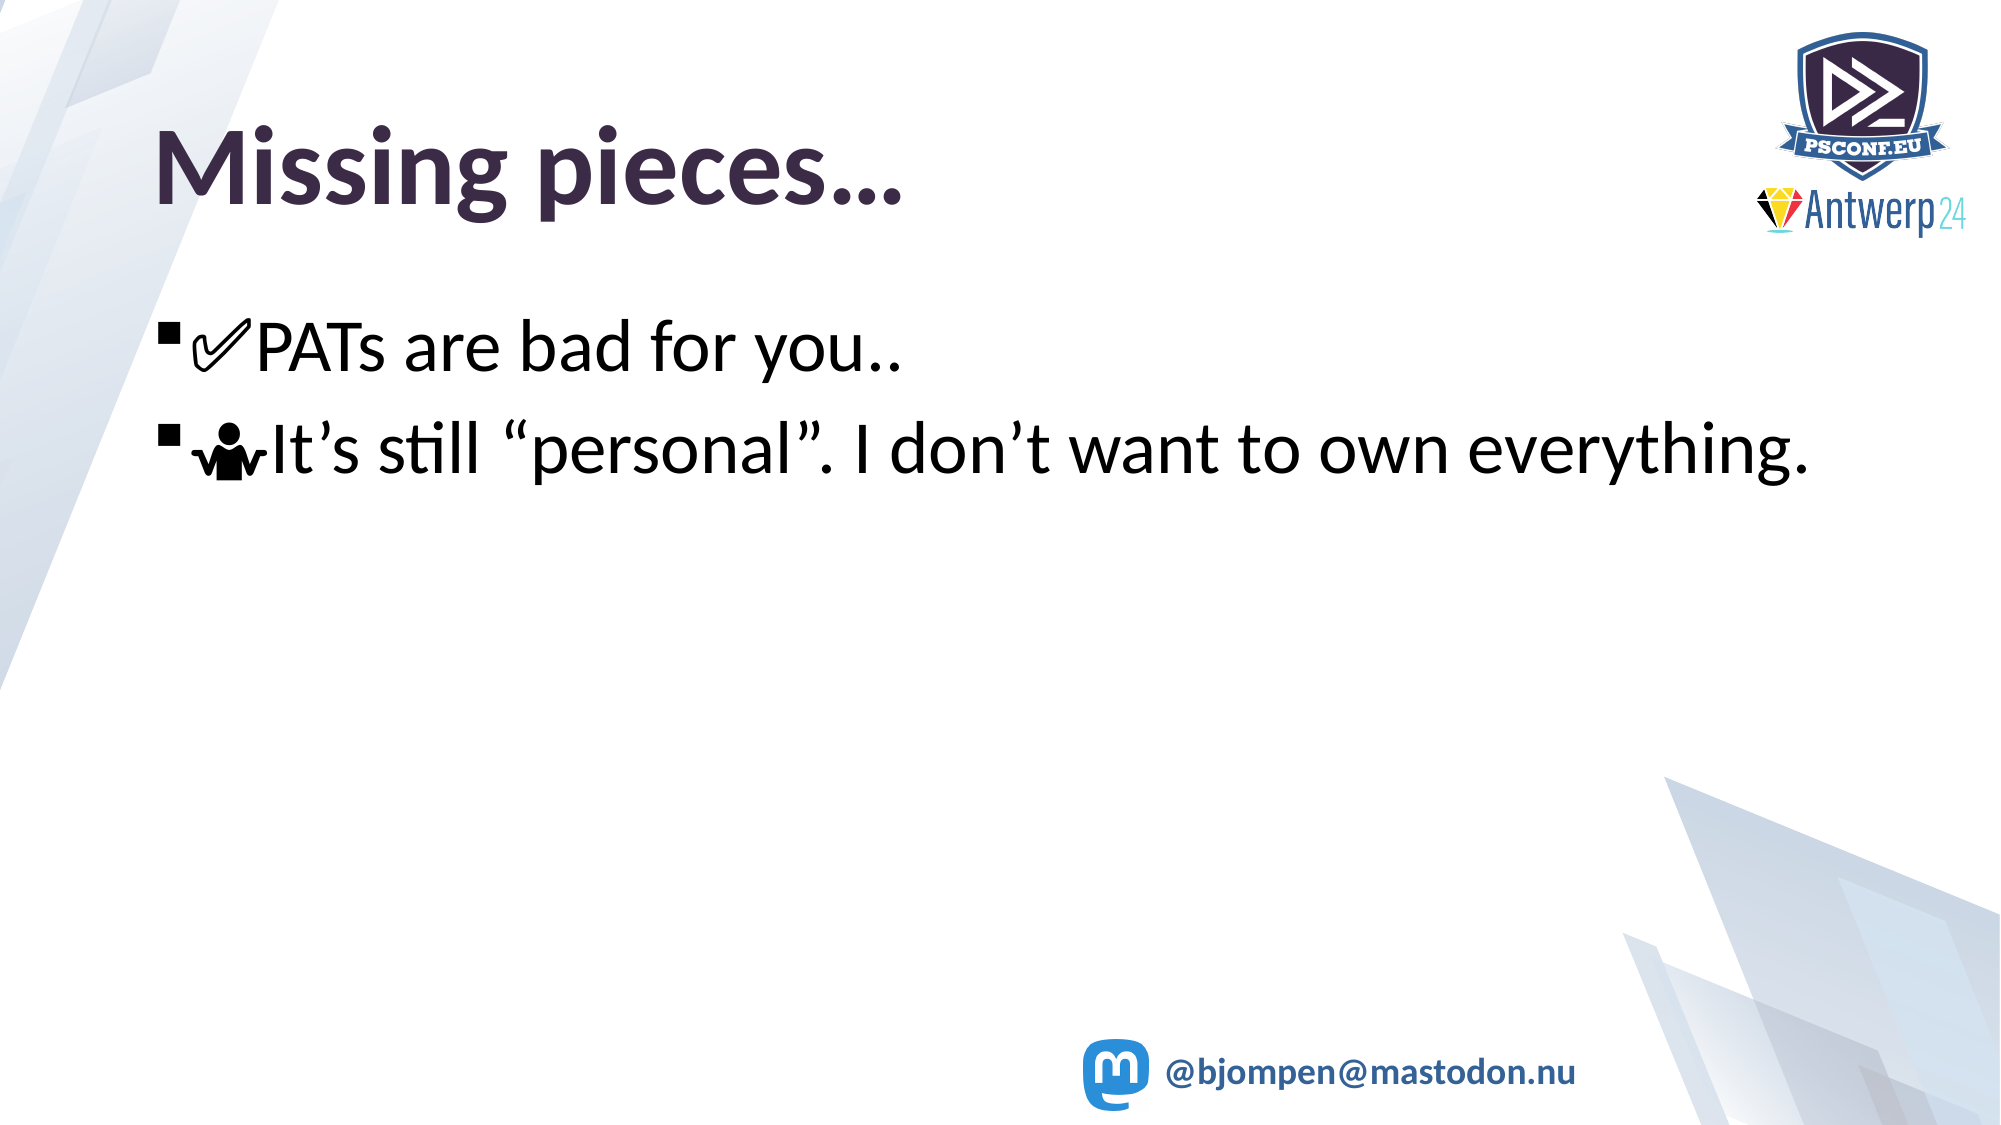

# Missing pieces…
✅PATs are bad for you..
🤷It’s still “personal”. I don’t want to own everything.